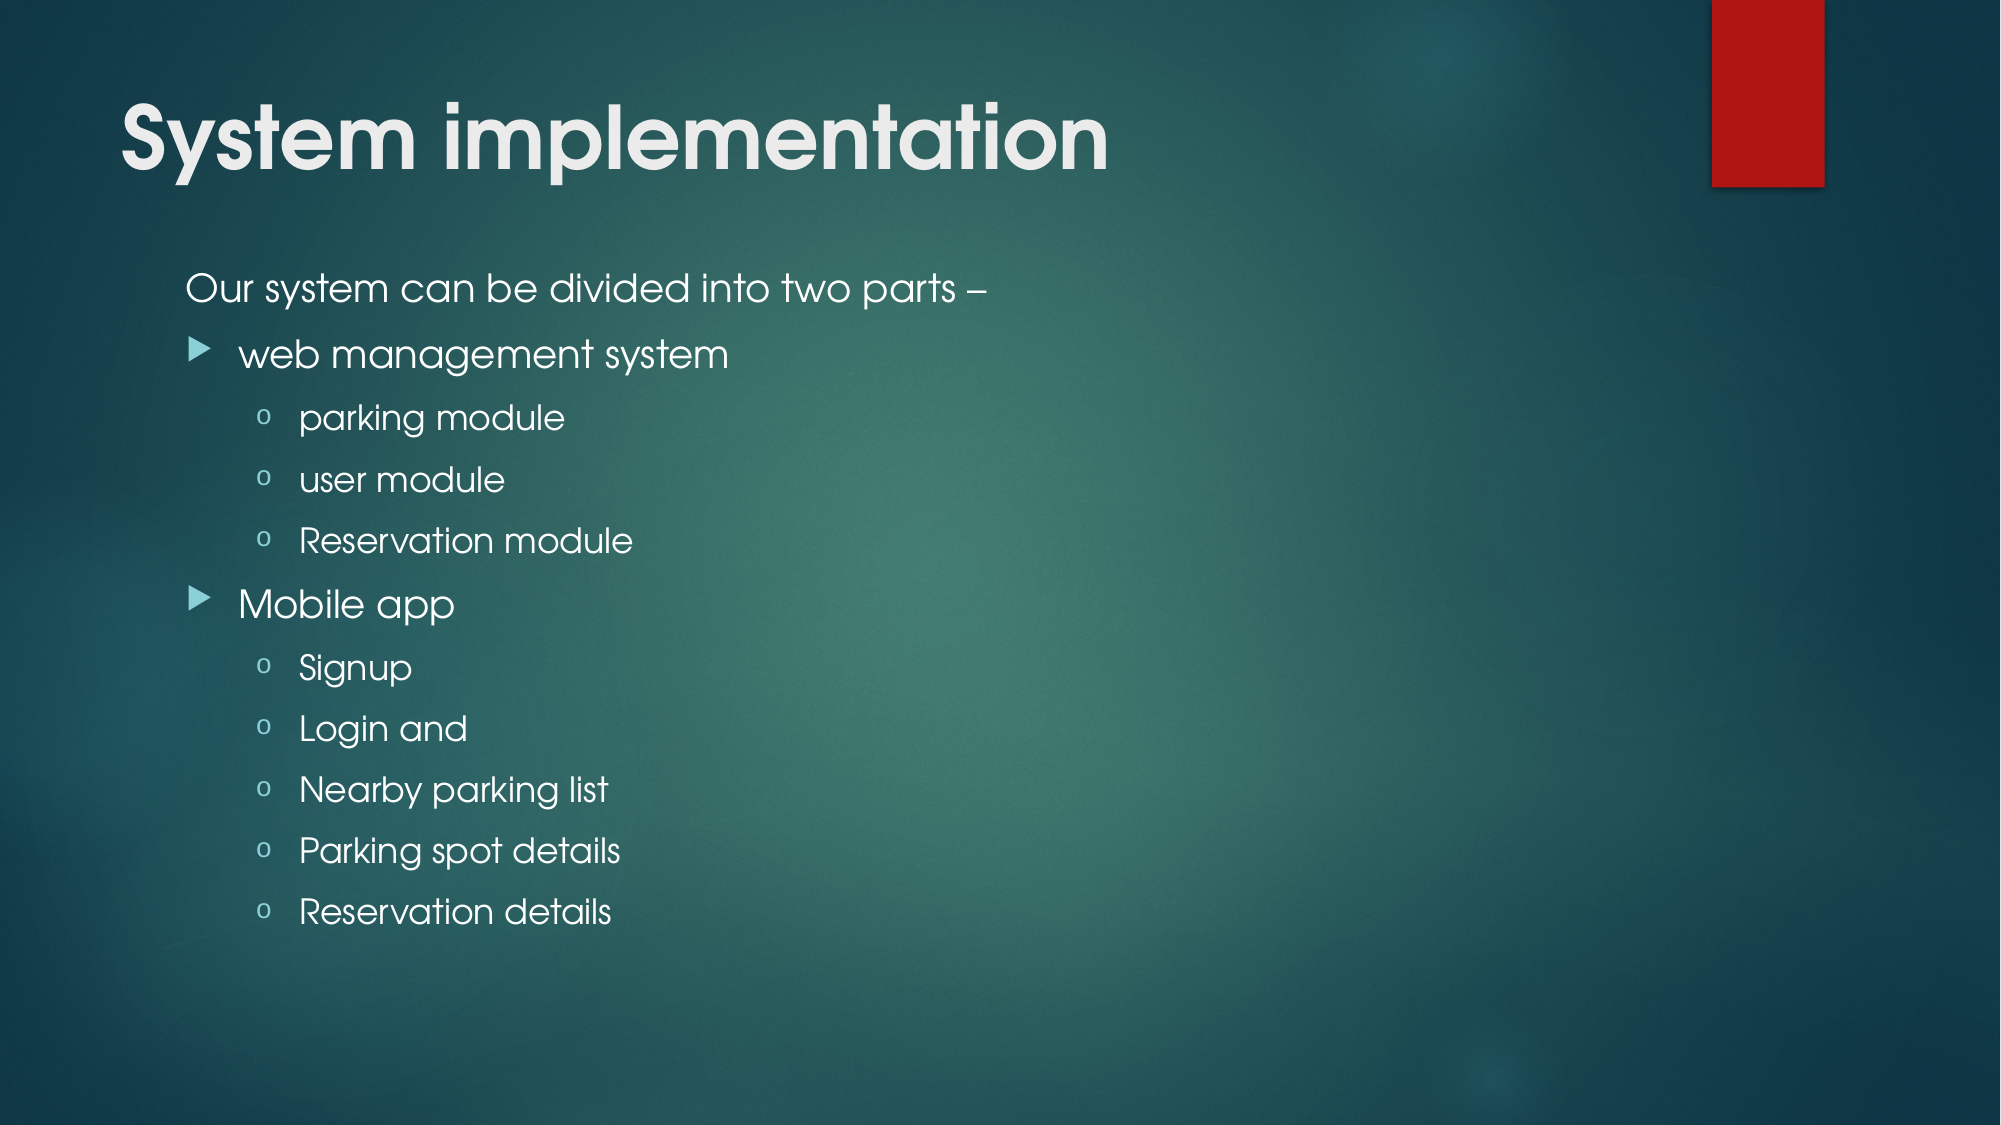

# System implementation
Our system can be divided into two parts –
web management system
parking module
user module
Reservation module
Mobile app
Signup
Login and
Nearby parking list
Parking spot details
Reservation details